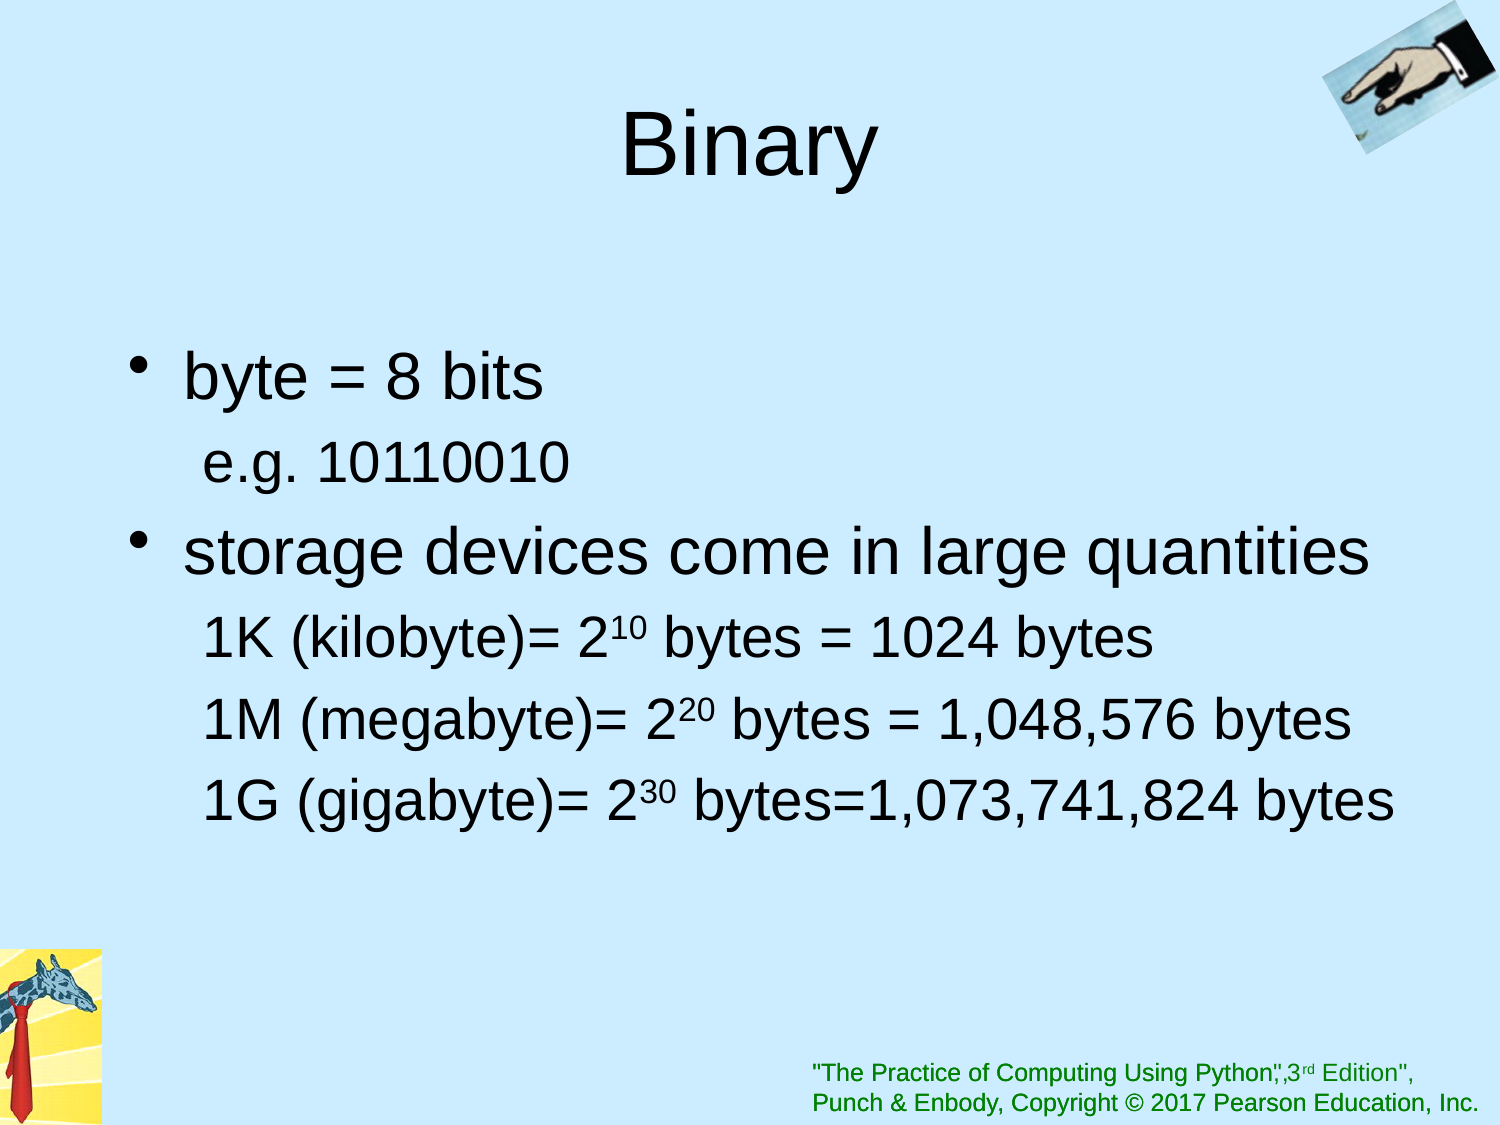

# Binary
byte = 8 bits
e.g. 10110010
storage devices come in large quantities
1K (kilobyte)= 210 bytes = 1024 bytes
1M (megabyte)= 220 bytes = 1,048,576 bytes
1G (gigabyte)= 230 bytes=1,073,741,824 bytes